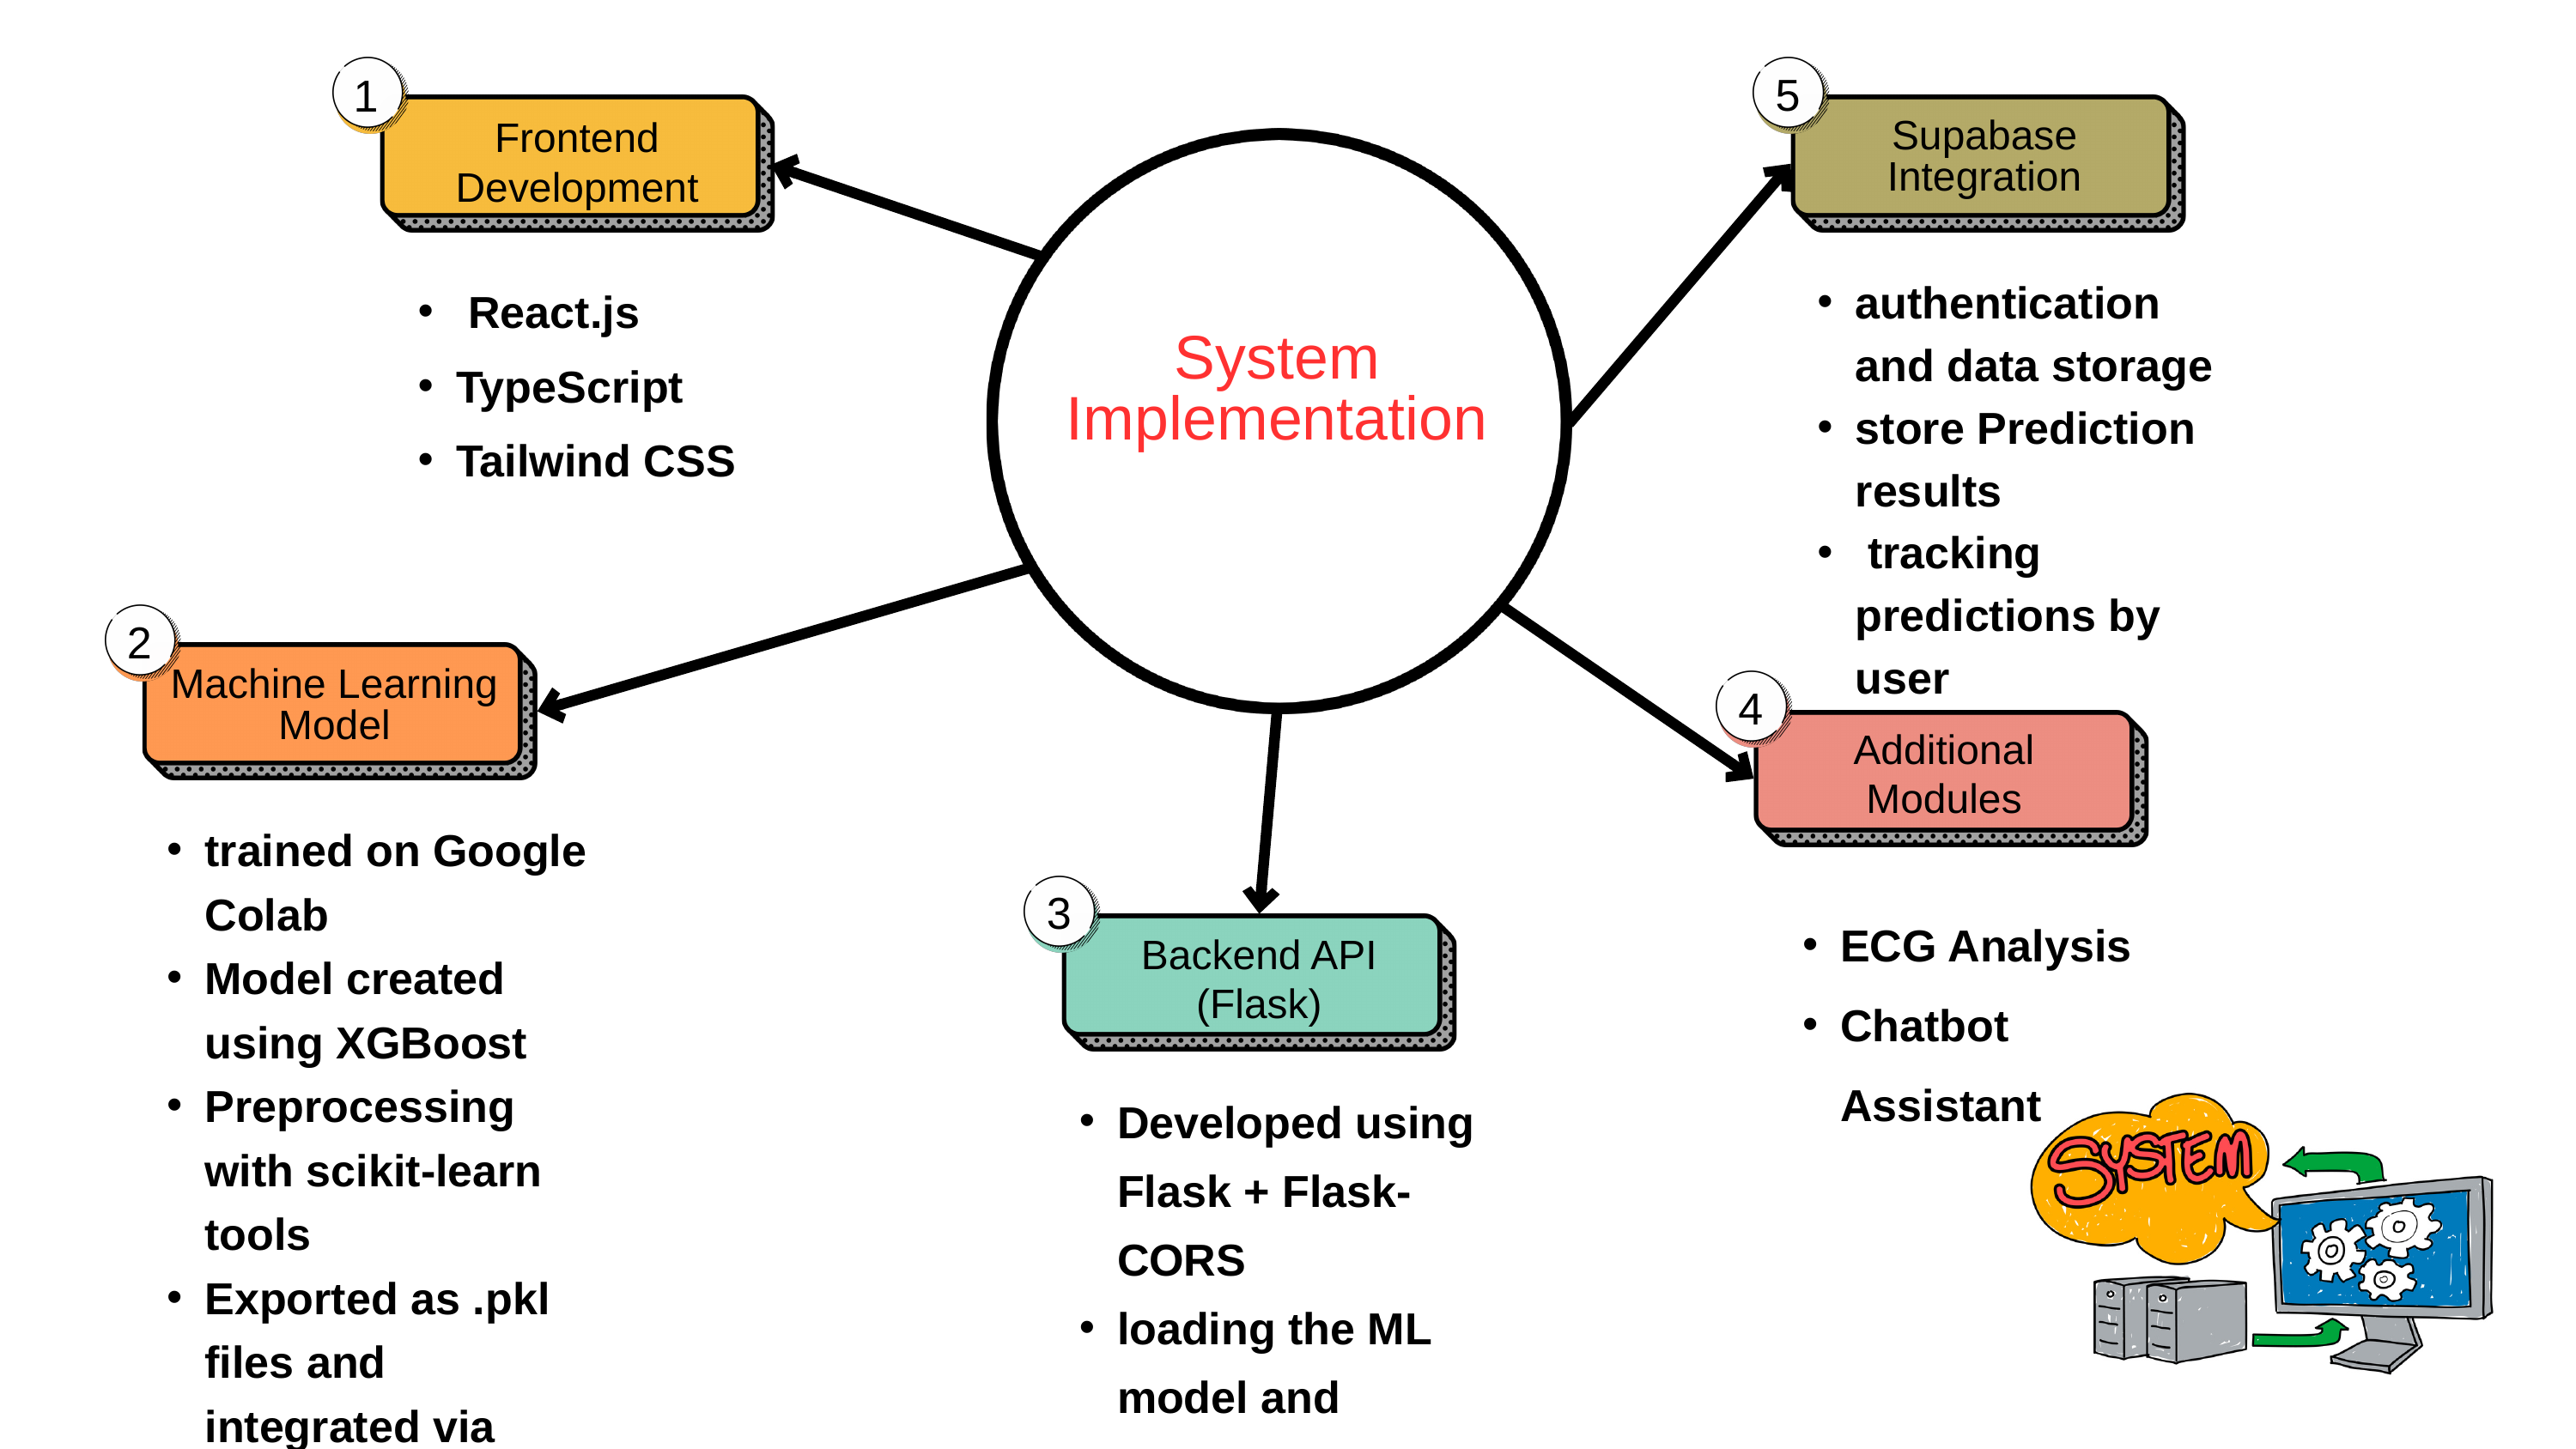

5
1

Frontend Development
Supabase Integration

 React.js
TypeScript
Tailwind CSS
authentication and data storage
store Prediction results
 tracking predictions by user
System Implementation

2

Machine Learning Model

4

Additional Modules
trained on Google Colab
Model created using XGBoost
Preprocessing with scikit-learn tools
Exported as .pkl files and integrated via Flask API

ECG Analysis
Chatbot Assistant
3

Backend API (Flask)
Developed using Flask + Flask-CORS
loading the ML model and handling POST requests